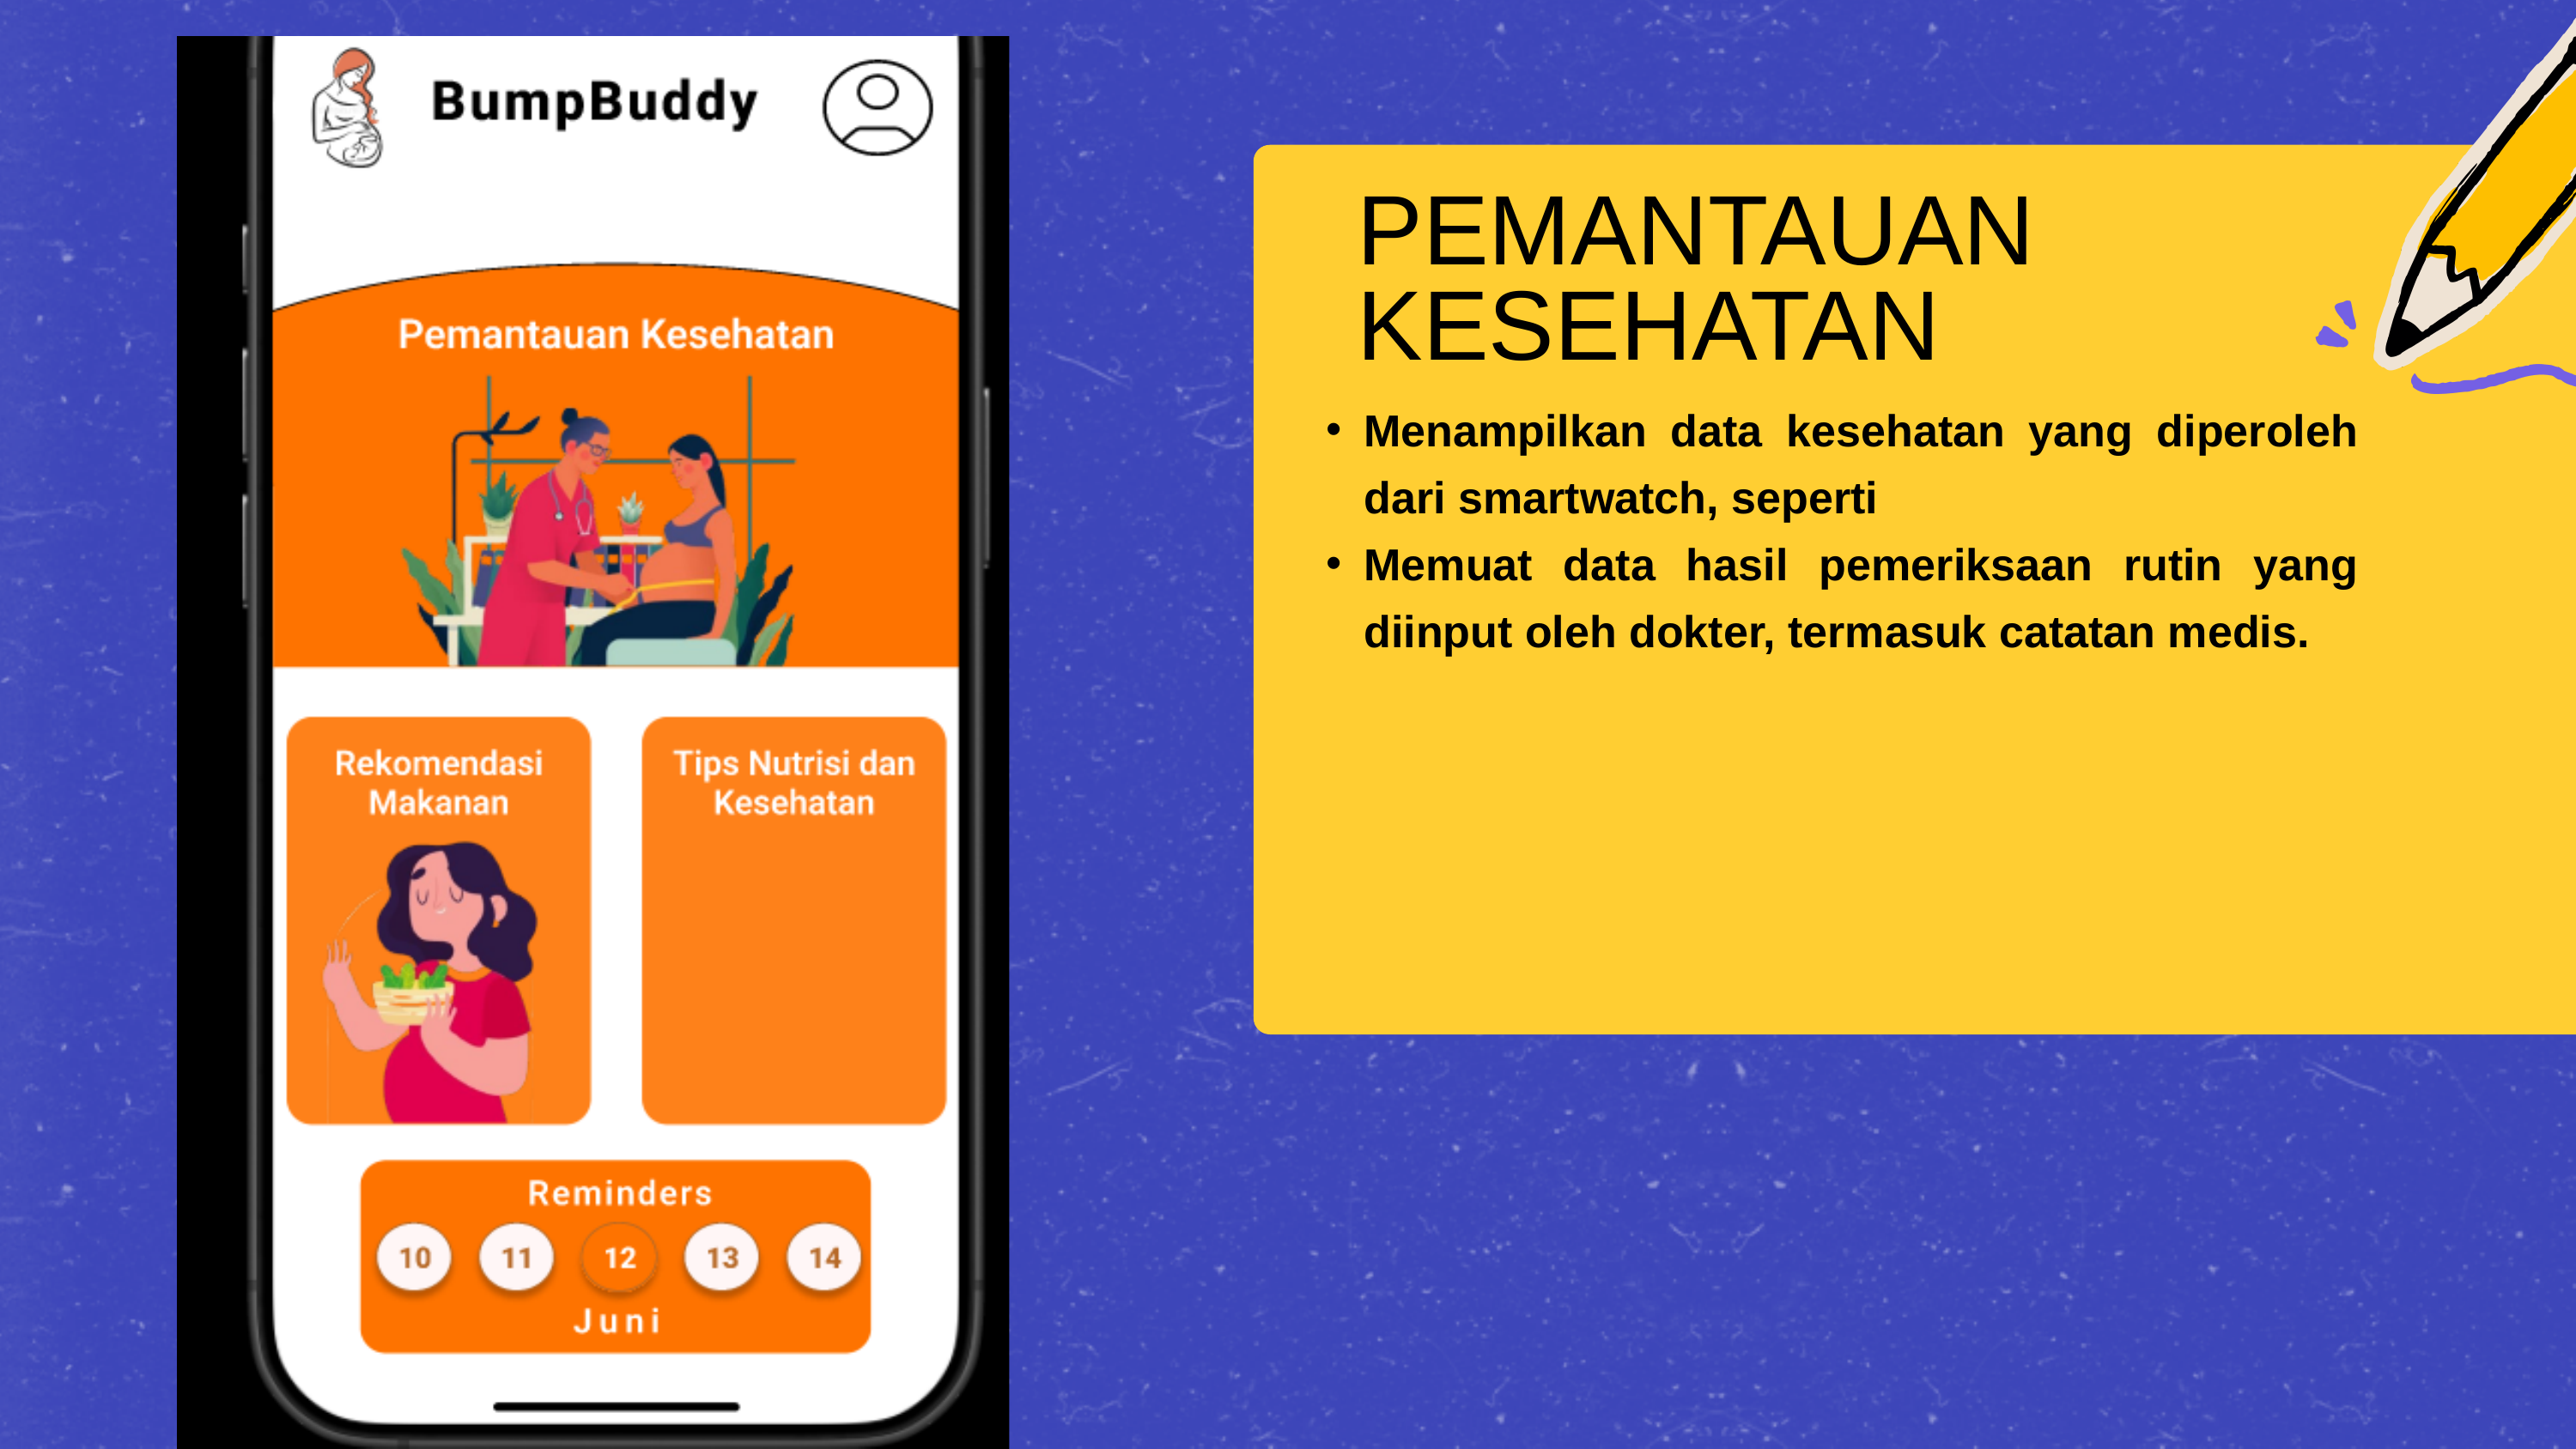

PEMANTAUAN KESEHATAN
Menampilkan data kesehatan yang diperoleh dari smartwatch, seperti
Memuat data hasil pemeriksaan rutin yang diinput oleh dokter, termasuk catatan medis.